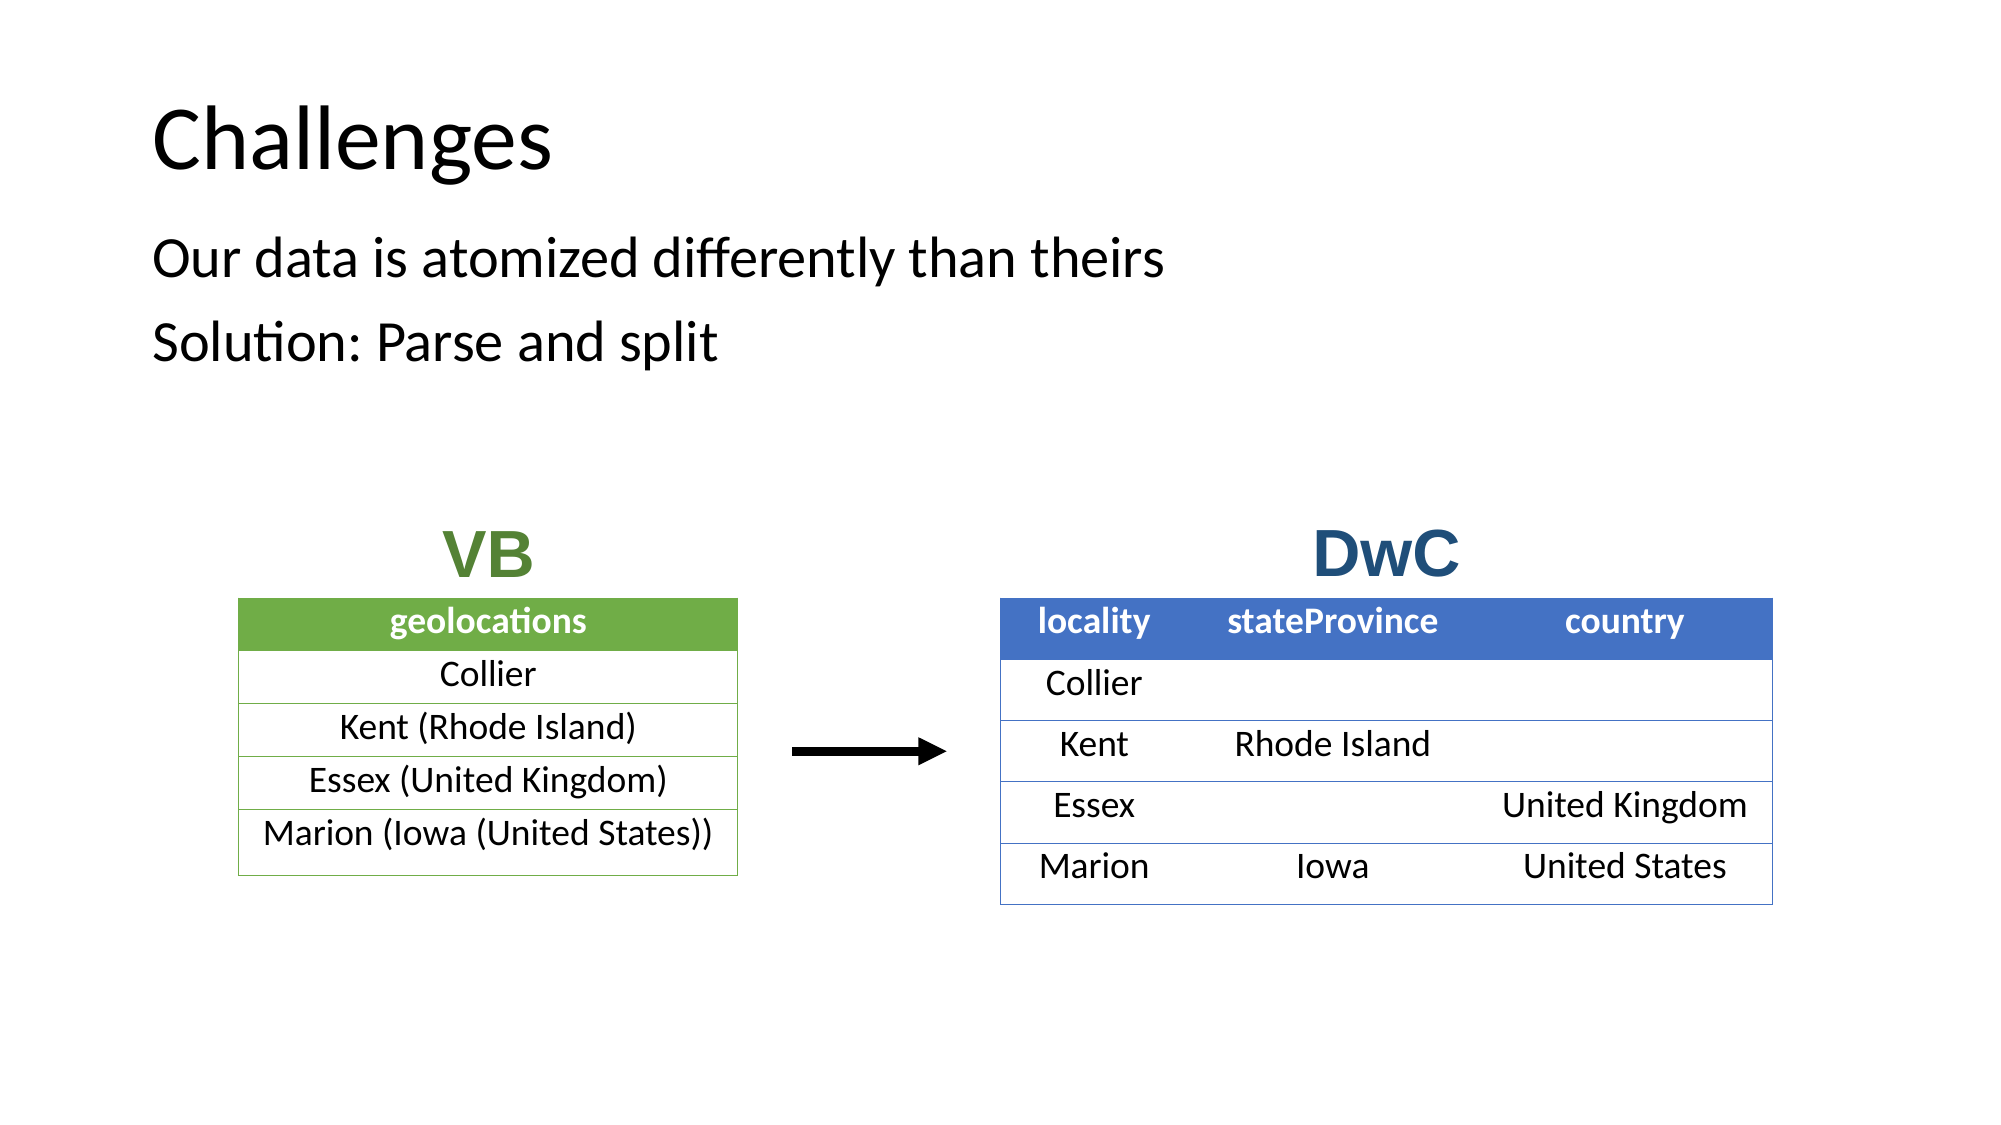

# Challenges
Our data is atomized differently than theirs
Solution: Parse and split

DwC
VB
| geolocations |
| --- |
| Collier |
| Kent (Rhode Island) |
| Essex (United Kingdom) |
| Marion (Iowa (United States)) |
| locality | stateProvince | country |
| --- | --- | --- |
| Collier |  |  |
| Kent | Rhode Island |  |
| Essex |  | United Kingdom |
| Marion | Iowa | United States |